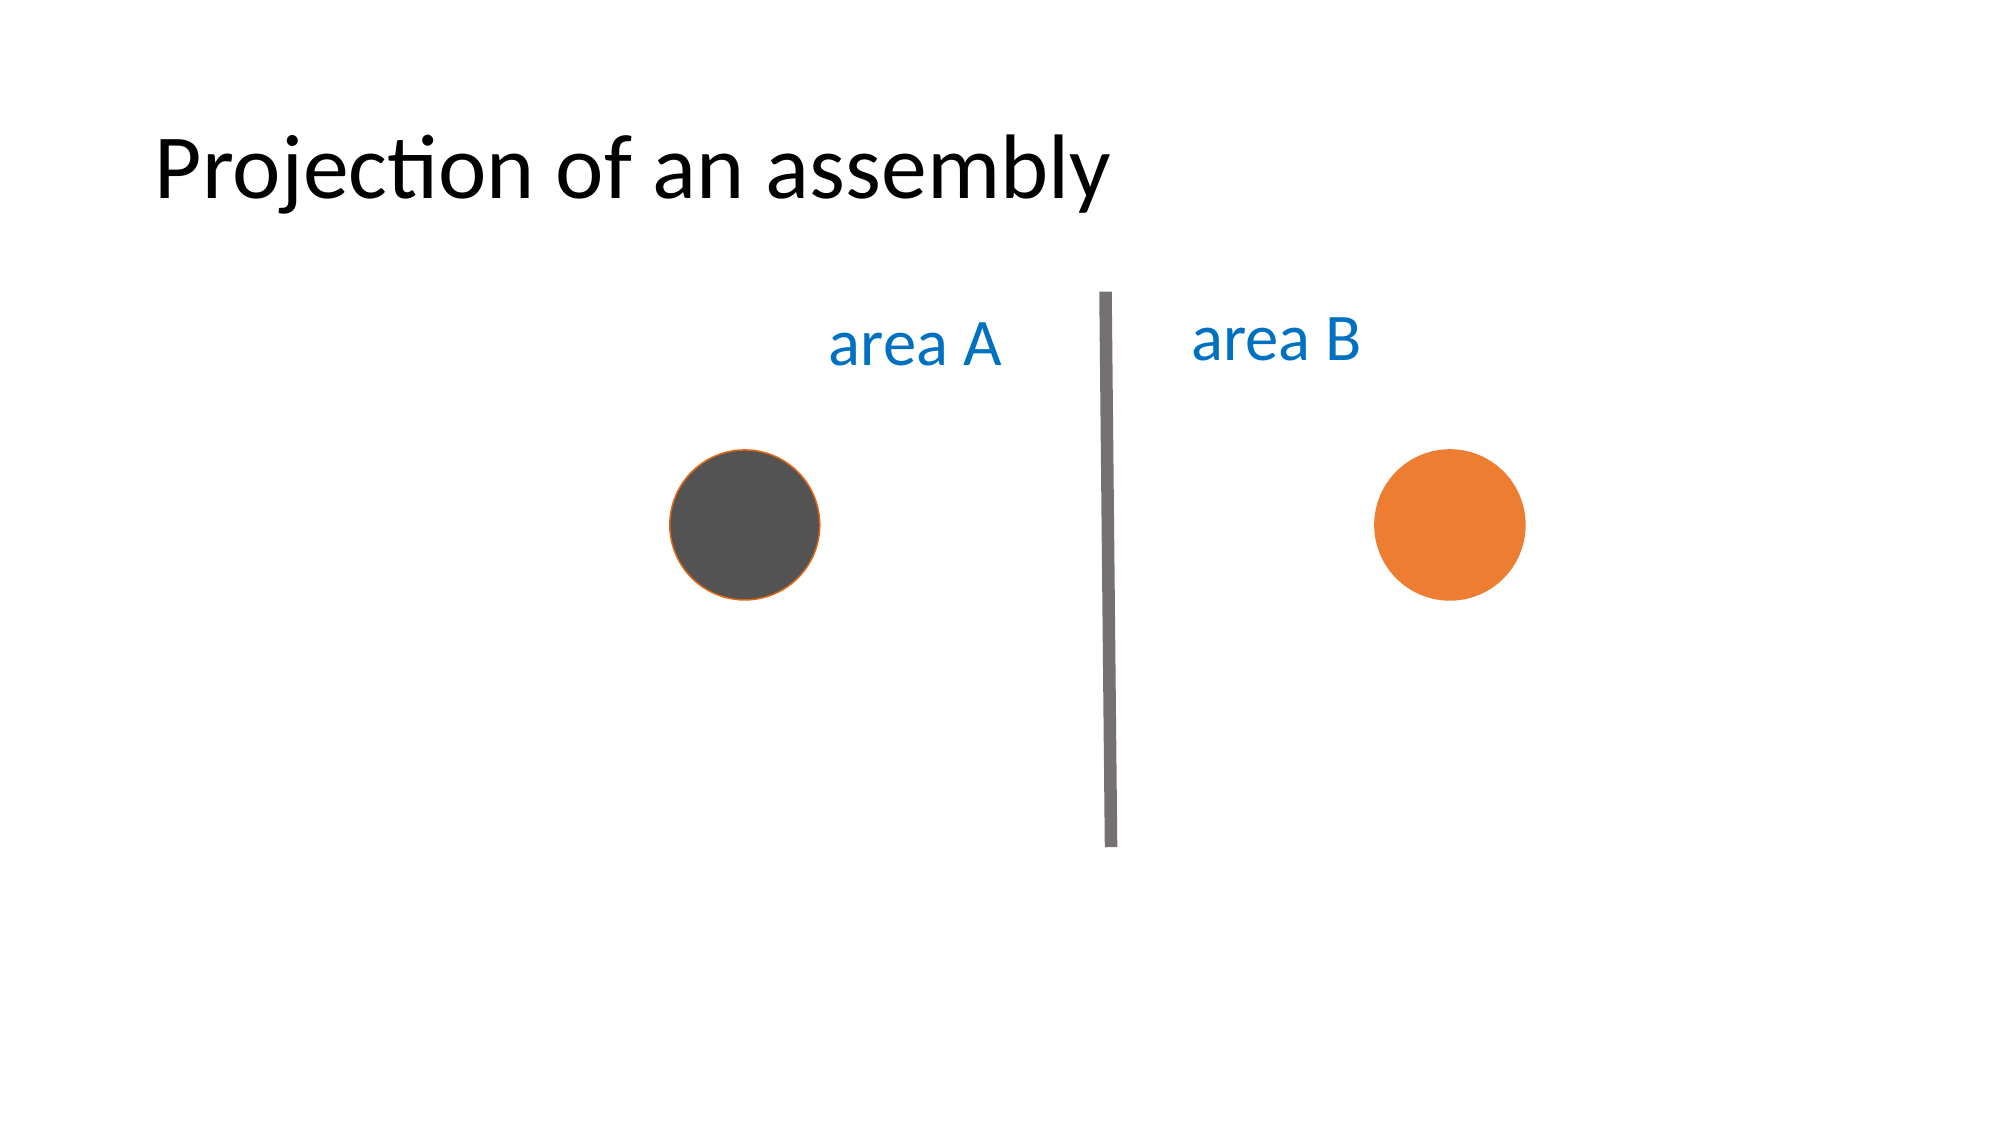

# Projection of an assembly
area B
area A